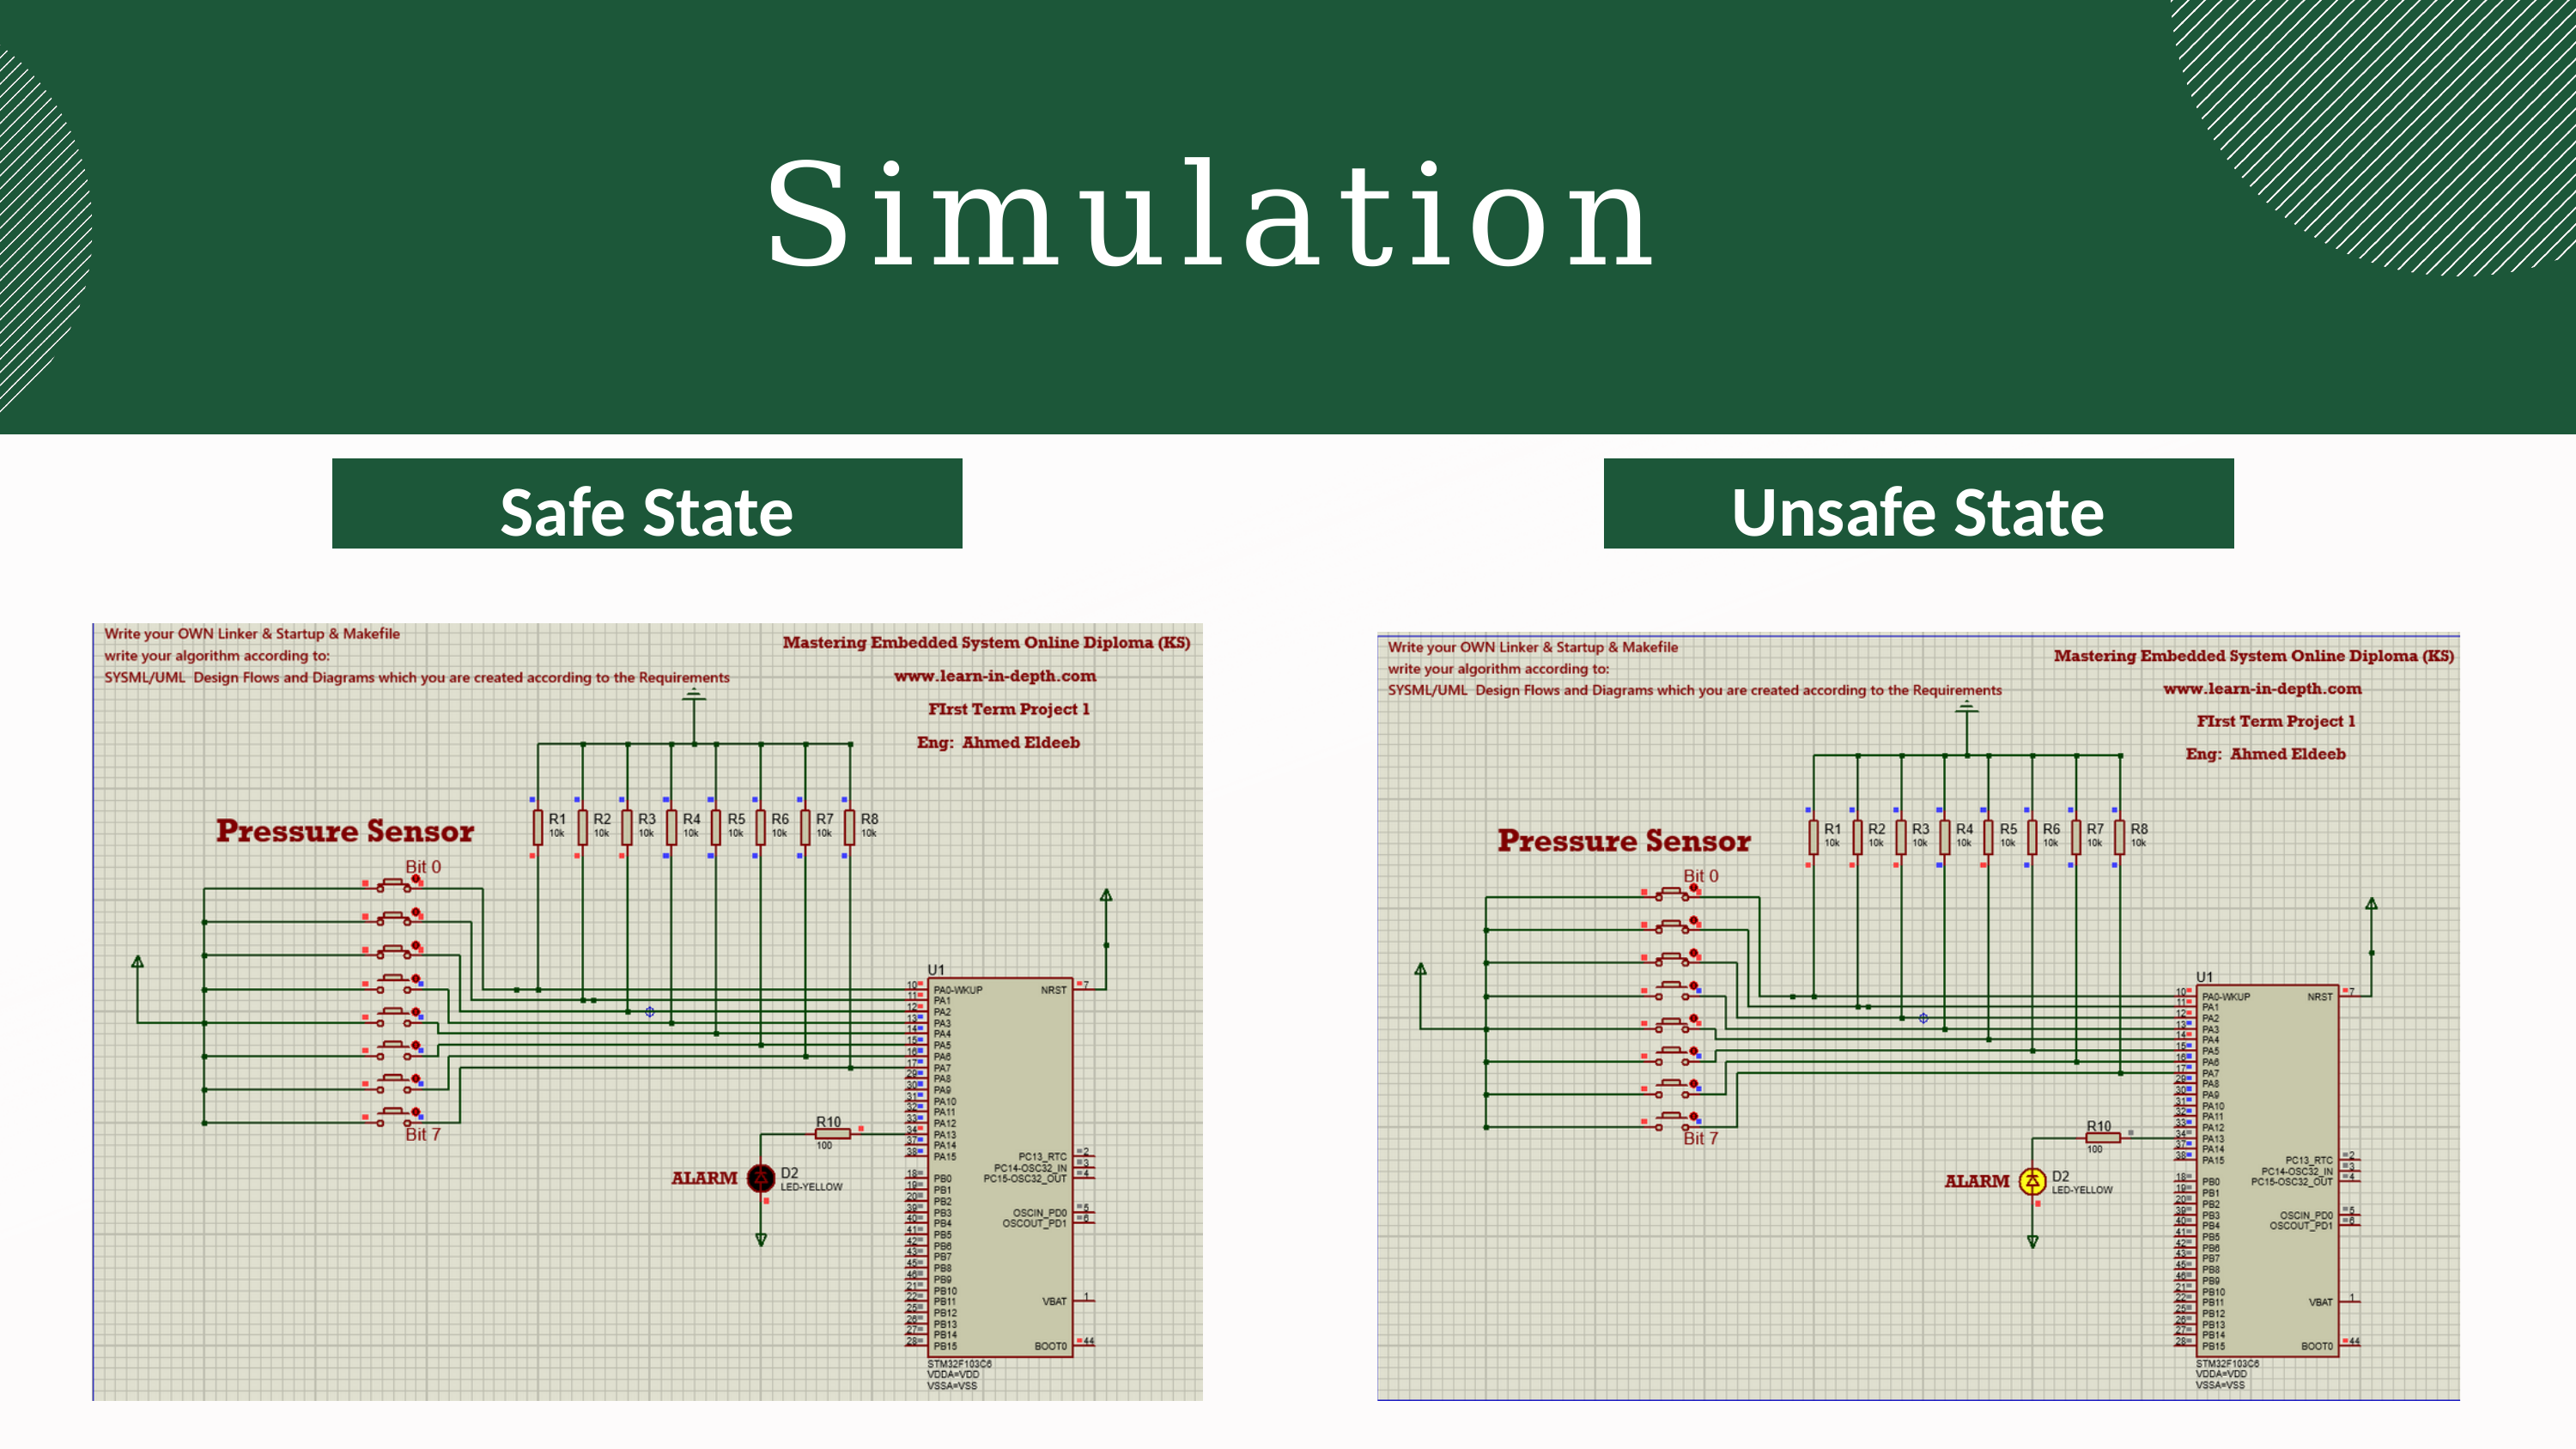

Simulation
Safe State
Safe State
Unsafe State
Unsafe State